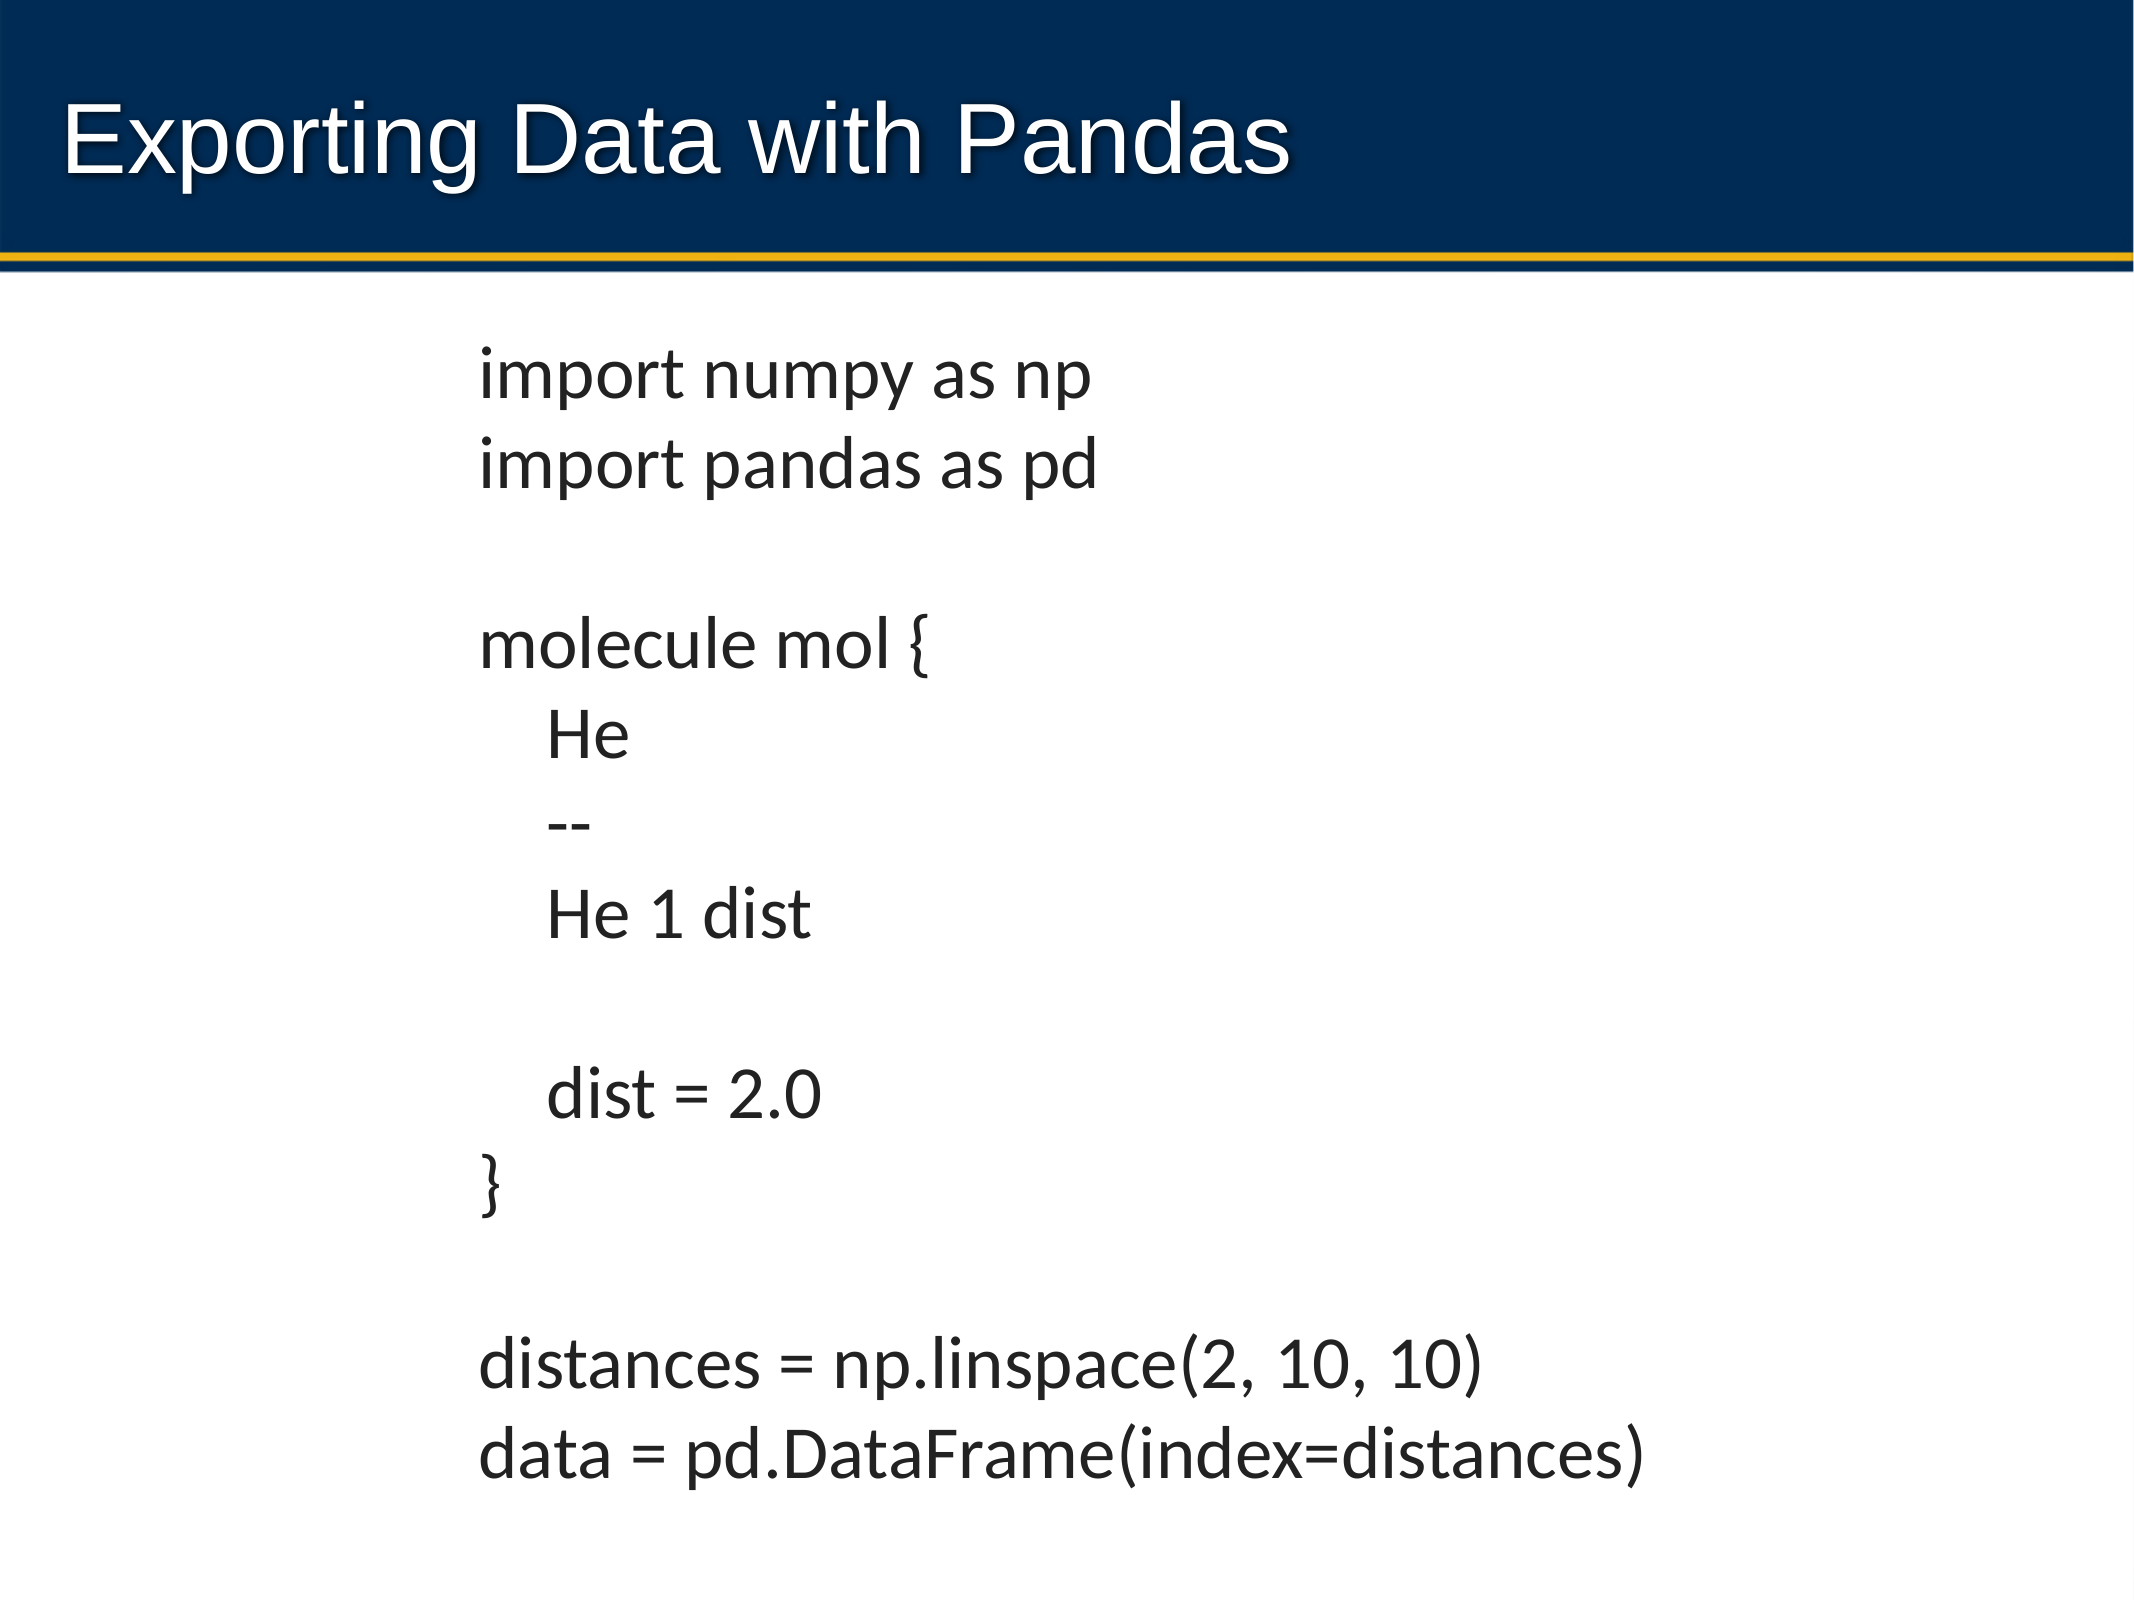

# Exporting Data with Pandas
import numpy as np
import pandas as pd

molecule mol {
    He
    --
    He 1 dist
    dist = 2.0
}
distances = np.linspace(2, 10, 10)
data = pd.DataFrame(index=distances)
13